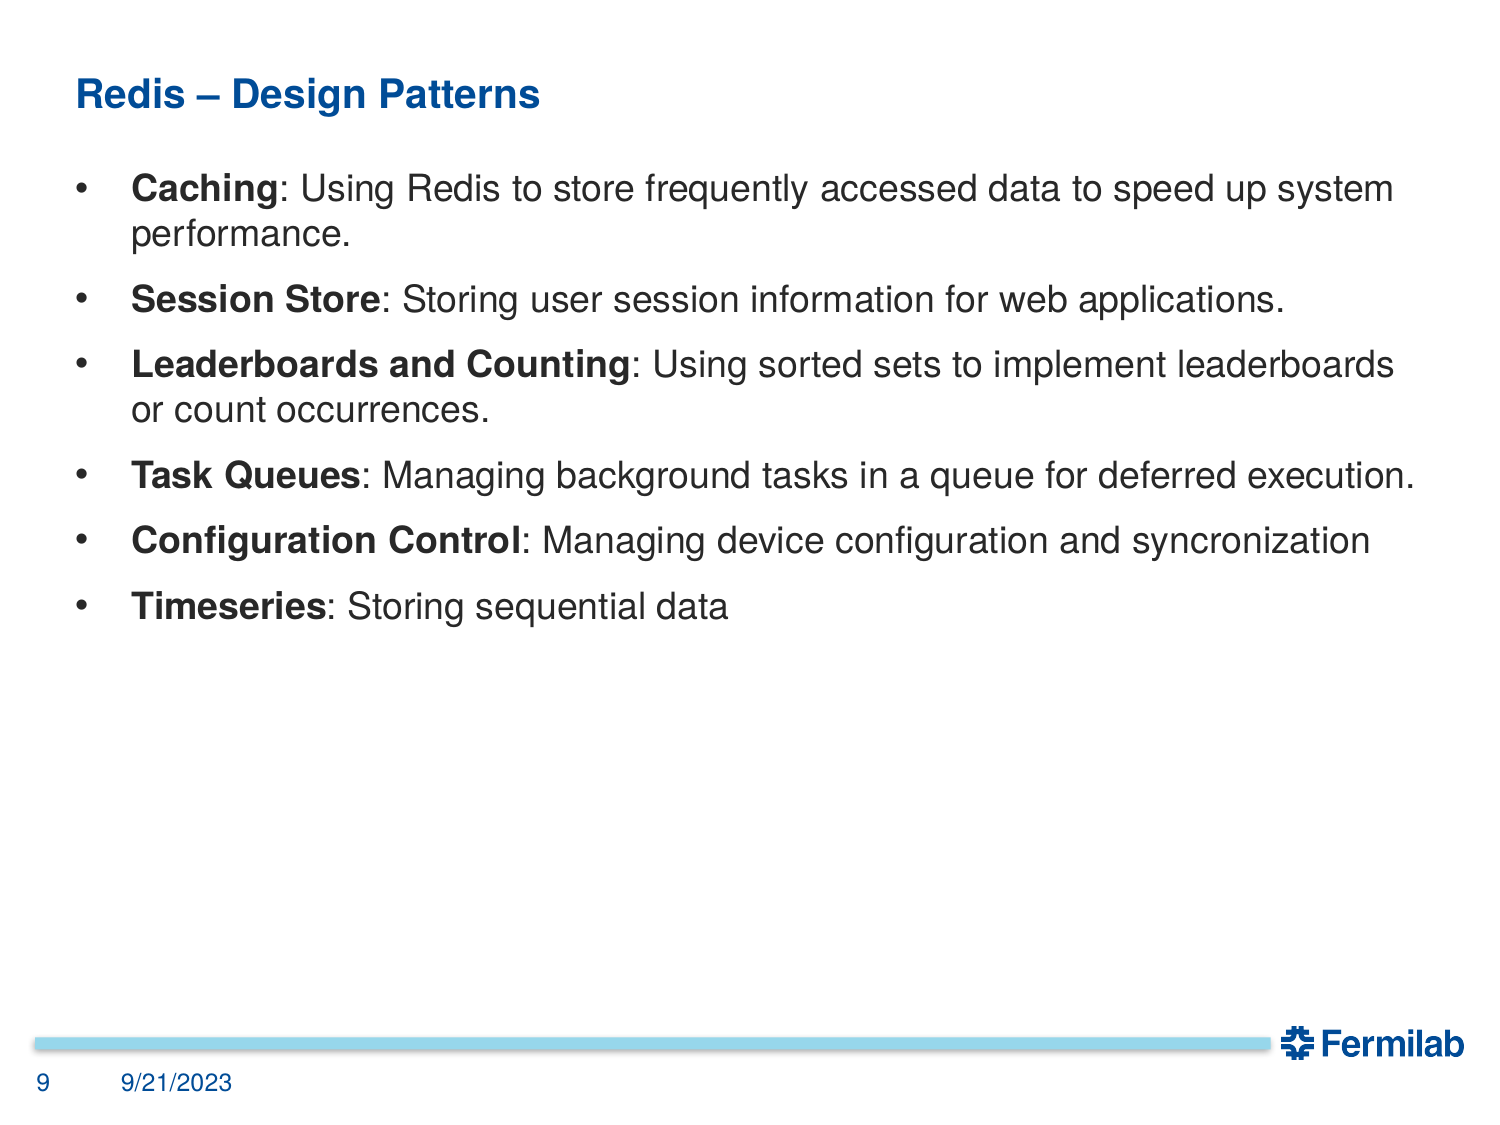

# Redis – Design Patterns
Caching: Using Redis to store frequently accessed data to speed up system performance.
Session Store: Storing user session information for web applications.
Leaderboards and Counting: Using sorted sets to implement leaderboards or count occurrences.
Task Queues: Managing background tasks in a queue for deferred execution.
Configuration Control: Managing device configuration and syncronization
Timeseries: Storing sequential data

9
9/21/2023